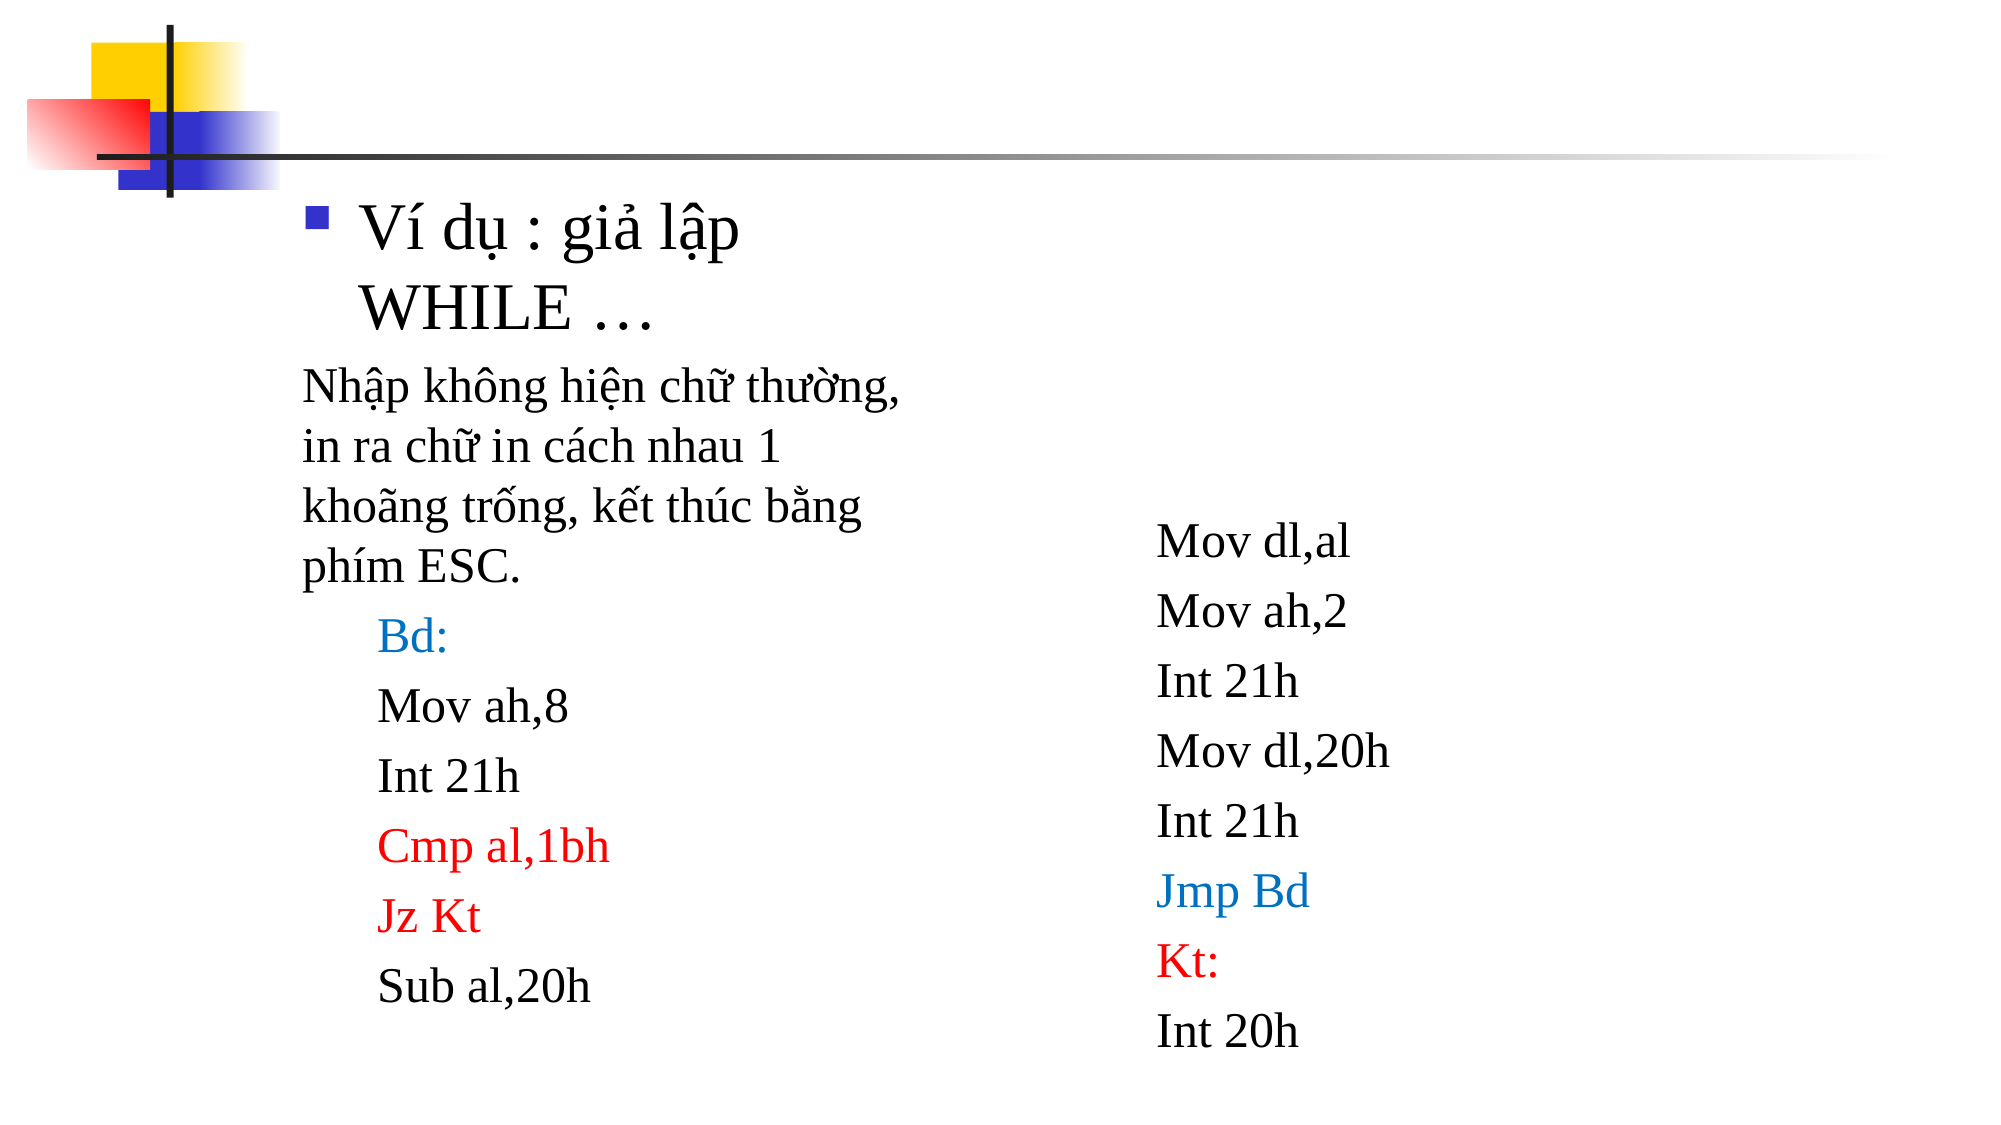

#
Ví dụ : giả lập WHILE …
Nhập không hiện chữ thường, in ra chữ in cách nhau 1 khoãng trống, kết thúc bằng phím ESC.
Bd:
Mov ah,8
Int 21h
Cmp al,1bh
Jz Kt
Sub al,20h
Mov dl,al
Mov ah,2
Int 21h
Mov dl,20h
Int 21h
Jmp Bd
Kt:
Int 20h